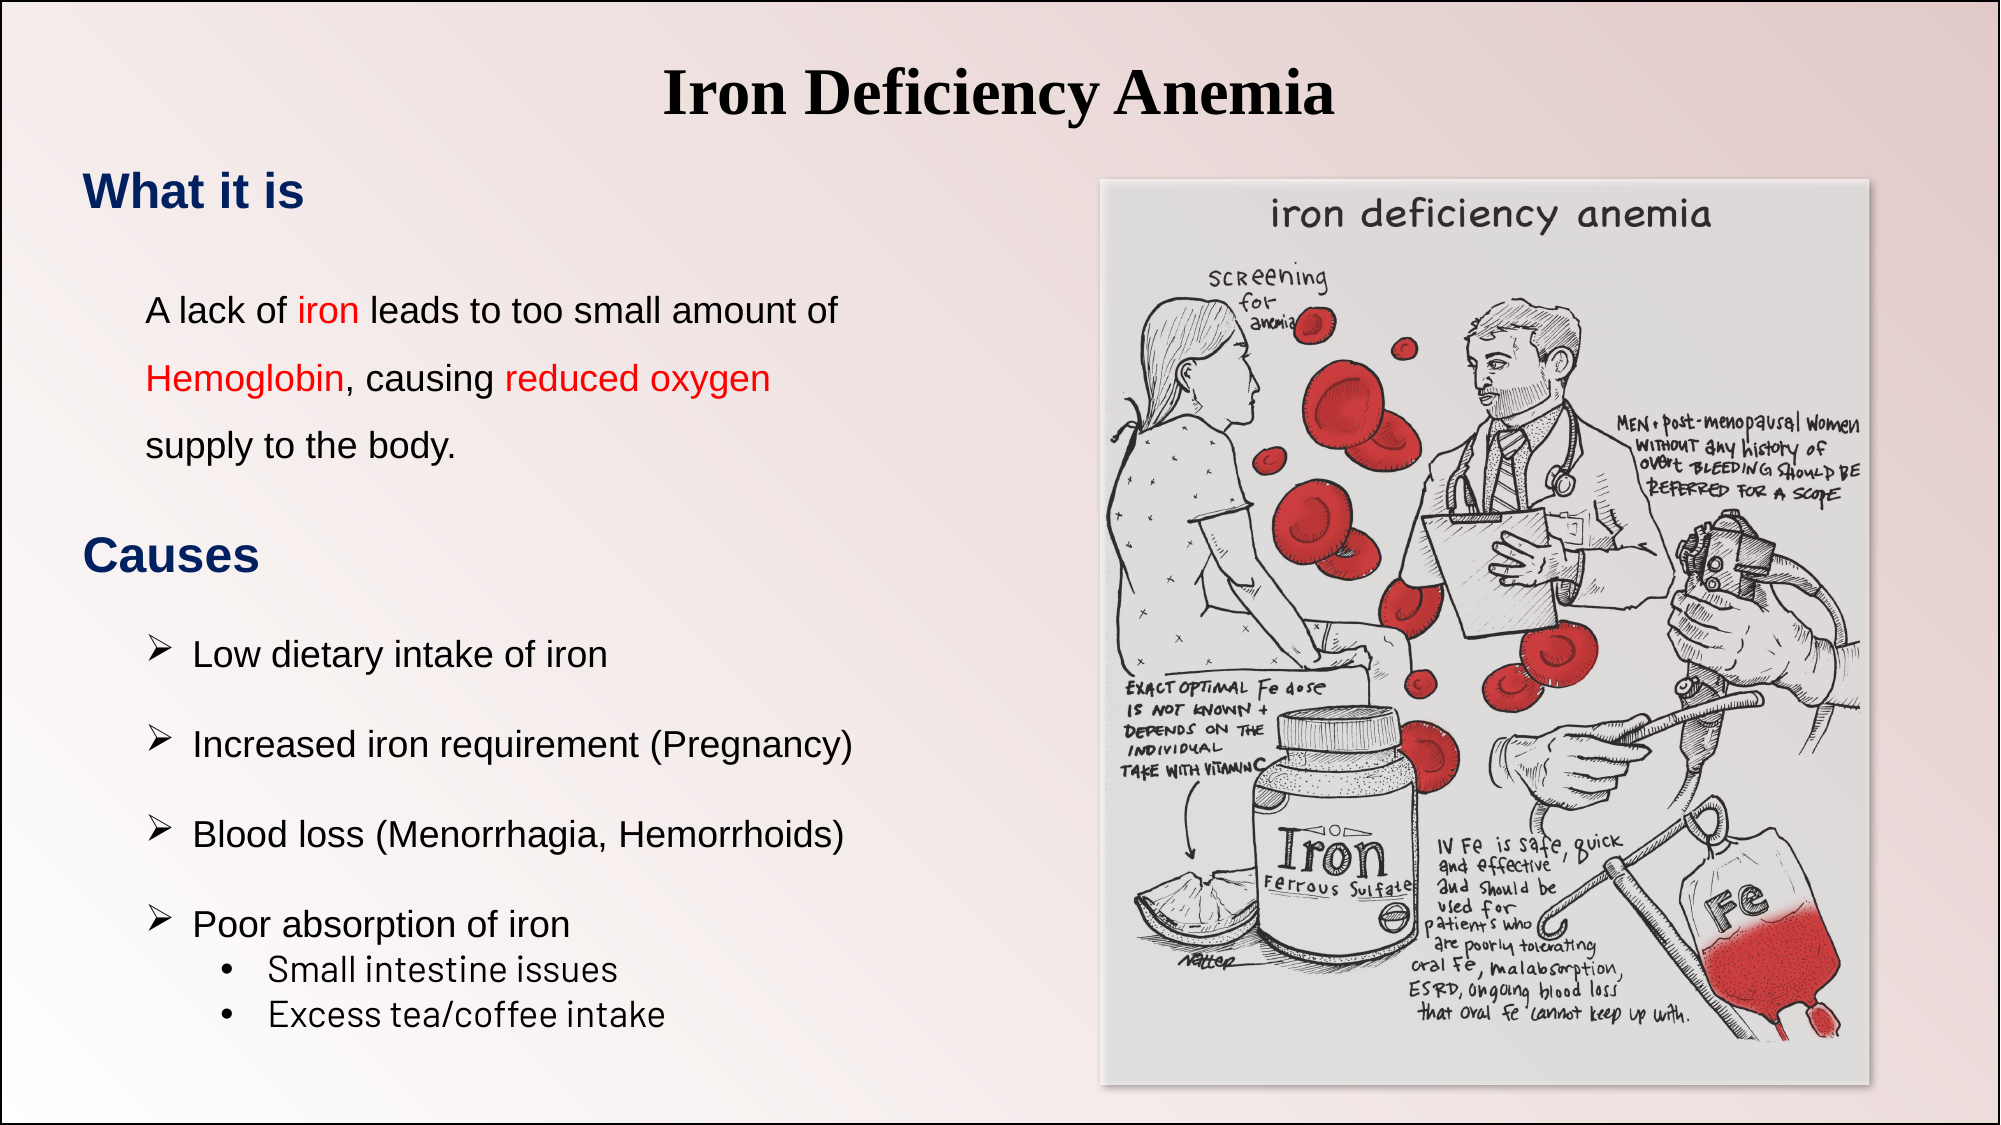

Iron Deficiency Anemia
What it is

A lack of iron leads to too small amount of Hemoglobin, causing reduced oxygen supply to the body.
Causes
Low dietary intake of iron

Increased iron requirement (Pregnancy)

Blood loss (Menorrhagia, Hemorrhoids)

Poor absorption of iron
Small intestine issues
Excess tea/coffee intake